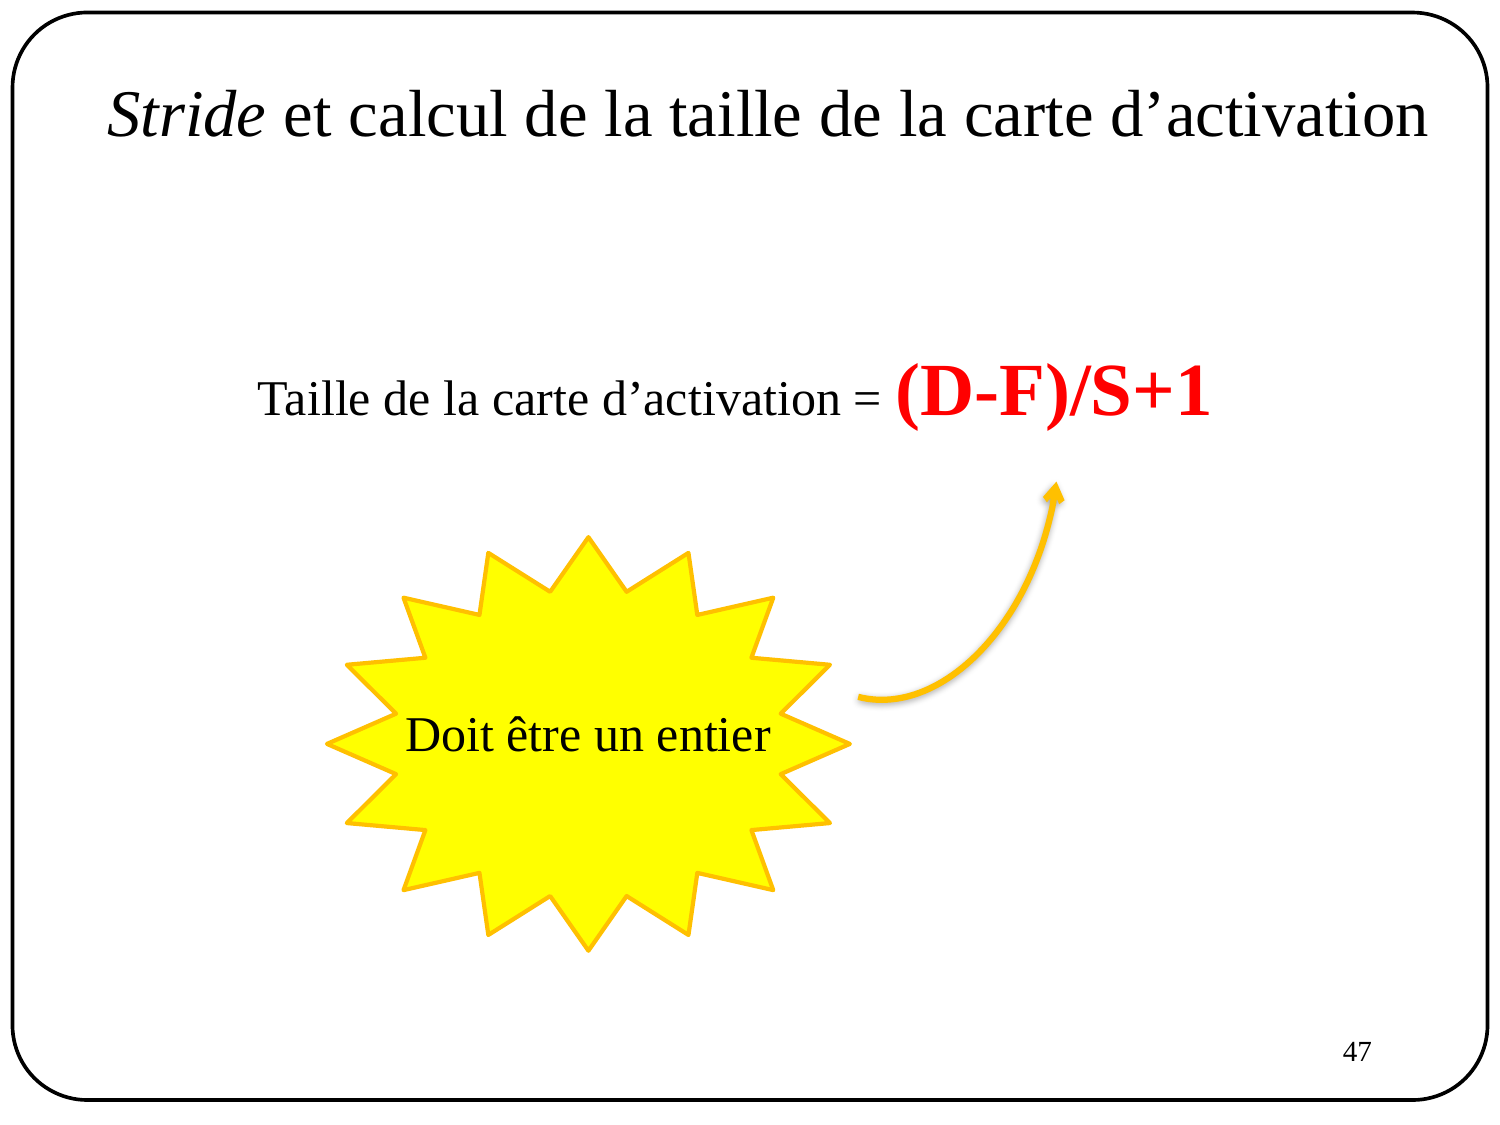

Stride et calcul de la taille de la carte d’activation
Taille de la carte d’activation = (D-F)/S+1

Doit être un entier
47